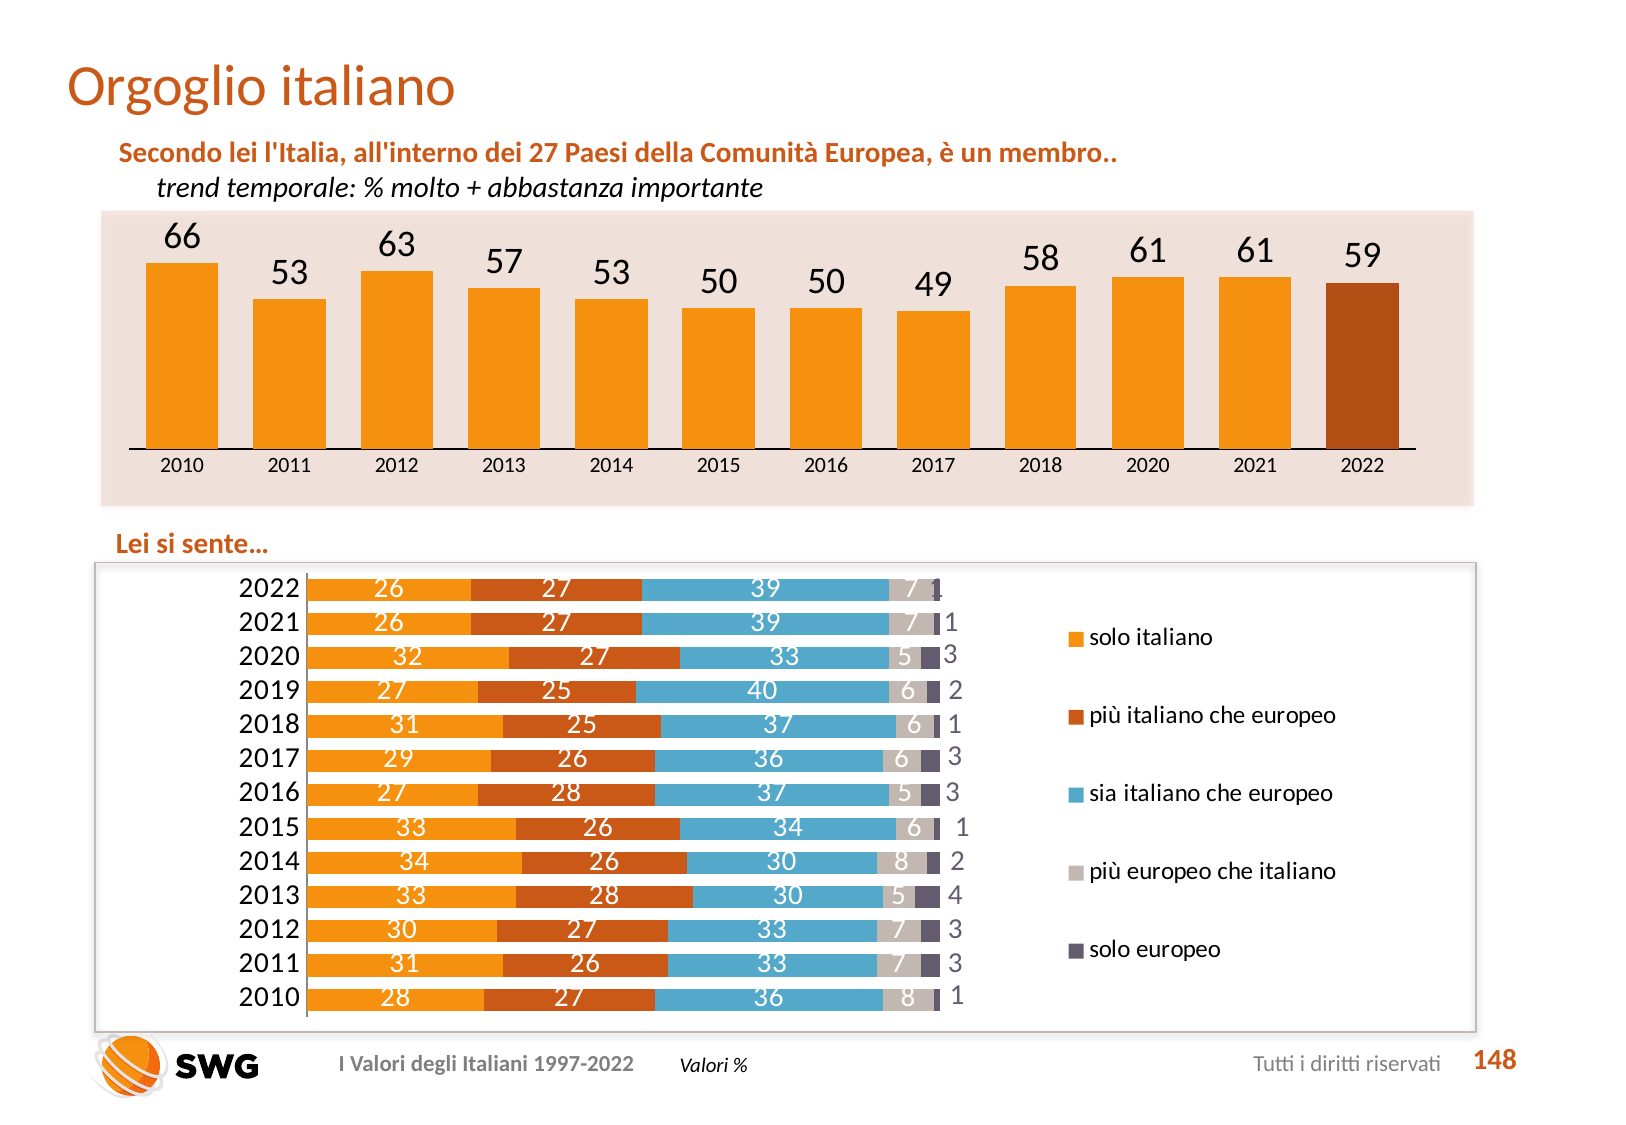

# Orgoglio italiano
Secondo lei l'Italia, all'interno dei 27 Paesi della Comunità Europea, è un membro..
trend temporale: % molto + abbastanza importante

### Chart

| Category | Serie 1 |
|---|---|
| 2010 | 66.0 |
| 2011 | 53.0 |
| 2012 | 63.0 |
| 2013 | 57.0 |
| 2014 | 53.0 |
| 2015 | 50.0 |
| 2016 | 50.0 |
| 2017 | 49.0 |
| 2018 | 58.0 |
| 2020 | 61.0 |
| 2021 | 61.0 |
| 2022 | 59.0 |

Lei si sente…

### Chart

| Category | solo italiano | più italiano che europeo | sia italiano che europeo | più europeo che italiano  | solo europeo   |
|---|---|---|---|---|---|
| 2010 | 28.0 | 27.0 | 36.0 | 8.0 | 1.0 |
| 2011 | 31.0 | 26.0 | 33.0 | 7.0 | 3.0 |
| 2012 | 30.0 | 27.0 | 33.0 | 7.0 | 3.0 |
| 2013 | 33.0 | 28.0 | 30.0 | 5.0 | 4.0 |
| 2014 | 34.0 | 26.0 | 30.0 | 8.0 | 2.0 |
| 2015 | 33.0 | 26.0 | 34.0 | 6.0 | 1.0 |
| 2016 | 27.0 | 28.0 | 37.0 | 5.0 | 3.0 |
| 2017 | 29.0 | 26.0 | 36.0 | 6.0 | 3.0 |
| 2018 | 31.0 | 25.0 | 37.0 | 6.0 | 1.0 |
| 2019 | 27.0 | 25.0 | 40.0 | 6.0 | 2.0 |
| 2020 | 32.0 | 27.0 | 33.0 | 5.0 | 3.0 |
| 2021 | 26.0 | 27.0 | 39.0 | 7.0 | 1.0 |
| 2022 | 26.0 | 27.0 | 39.0 | 7.0 | 1.0 |
148
Valori %